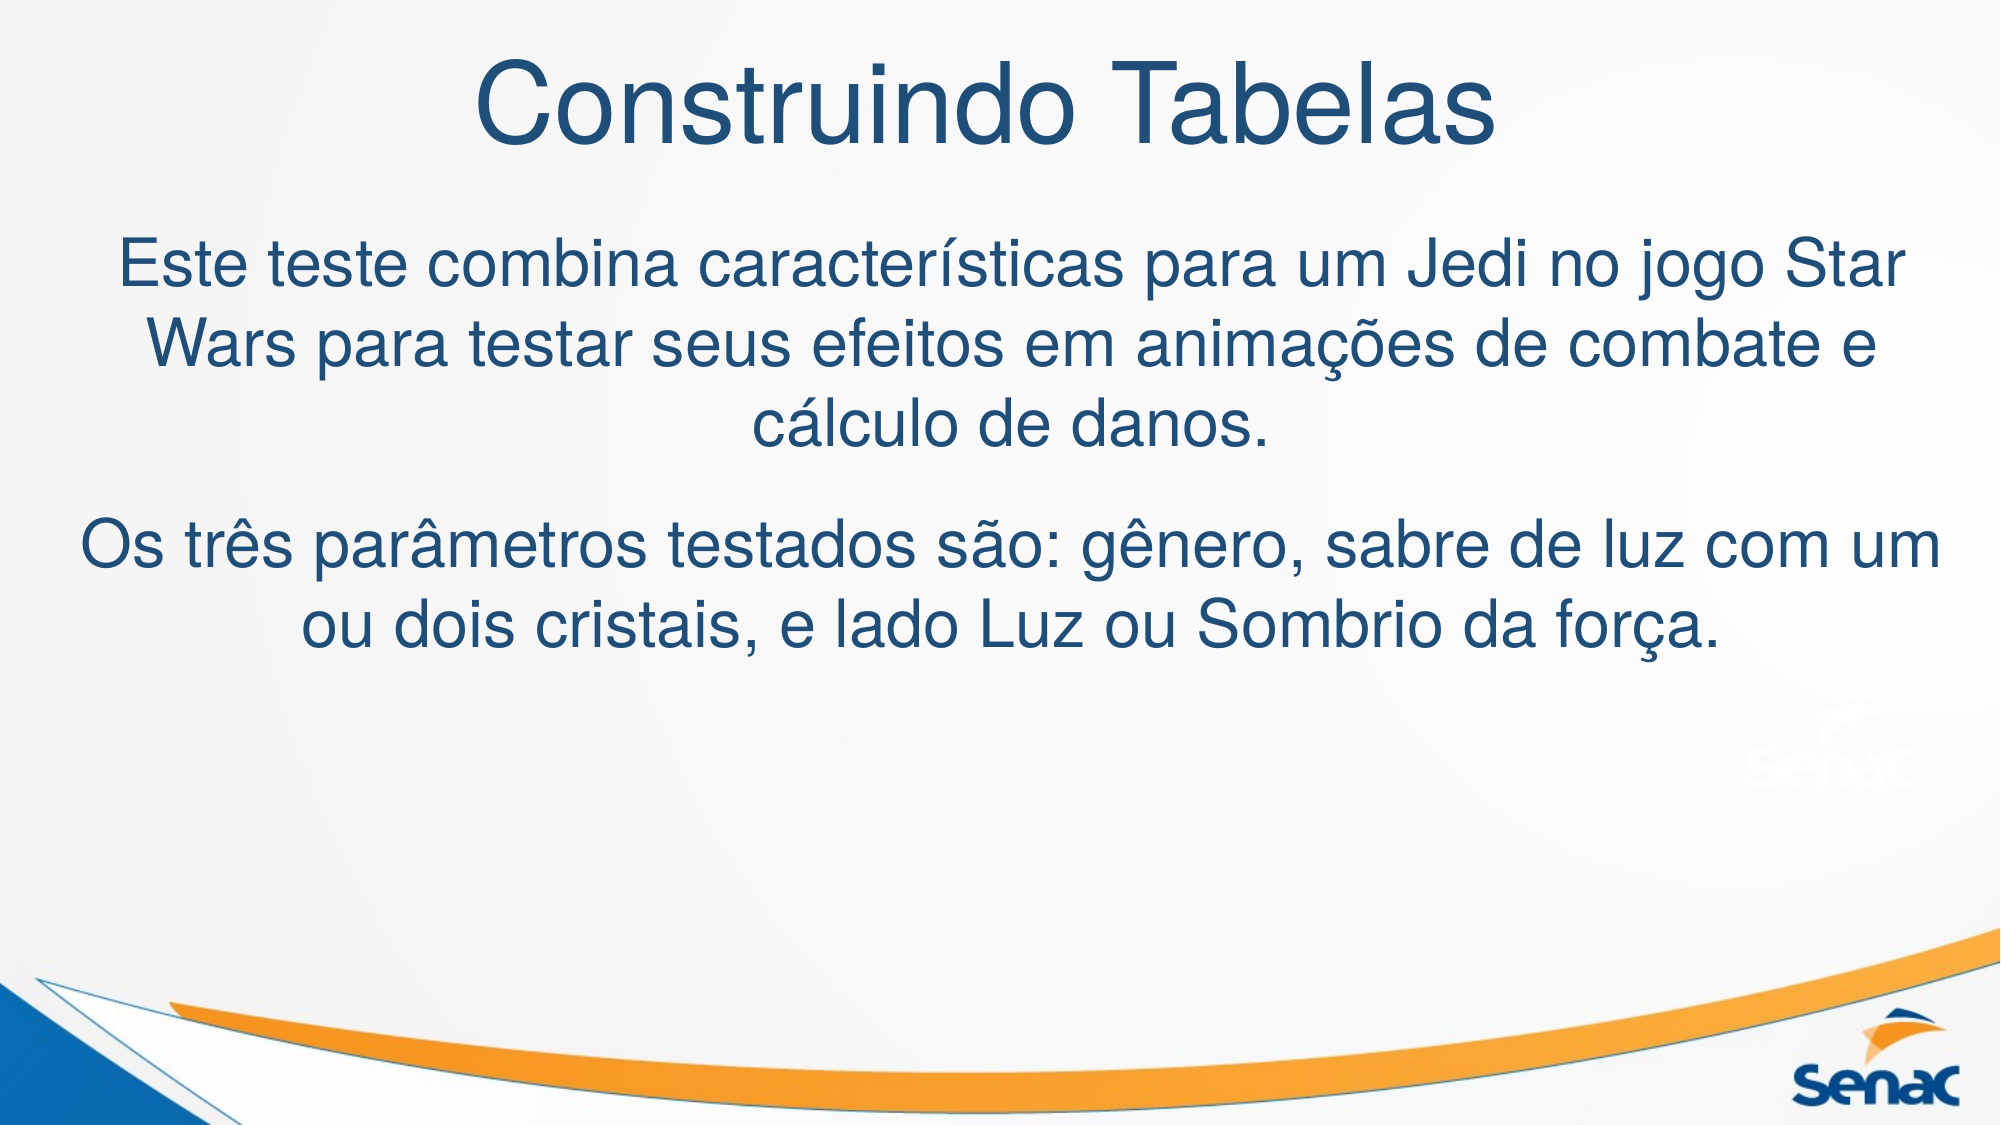

# Construindo Tabelas
Este teste combina características para um Jedi no jogo Star Wars para testar seus efeitos em animações de combate e cálculo de danos.
Os três parâmetros testados são: gênero, sabre de luz com um ou dois cristais, e lado Luz ou Sombrio da força.